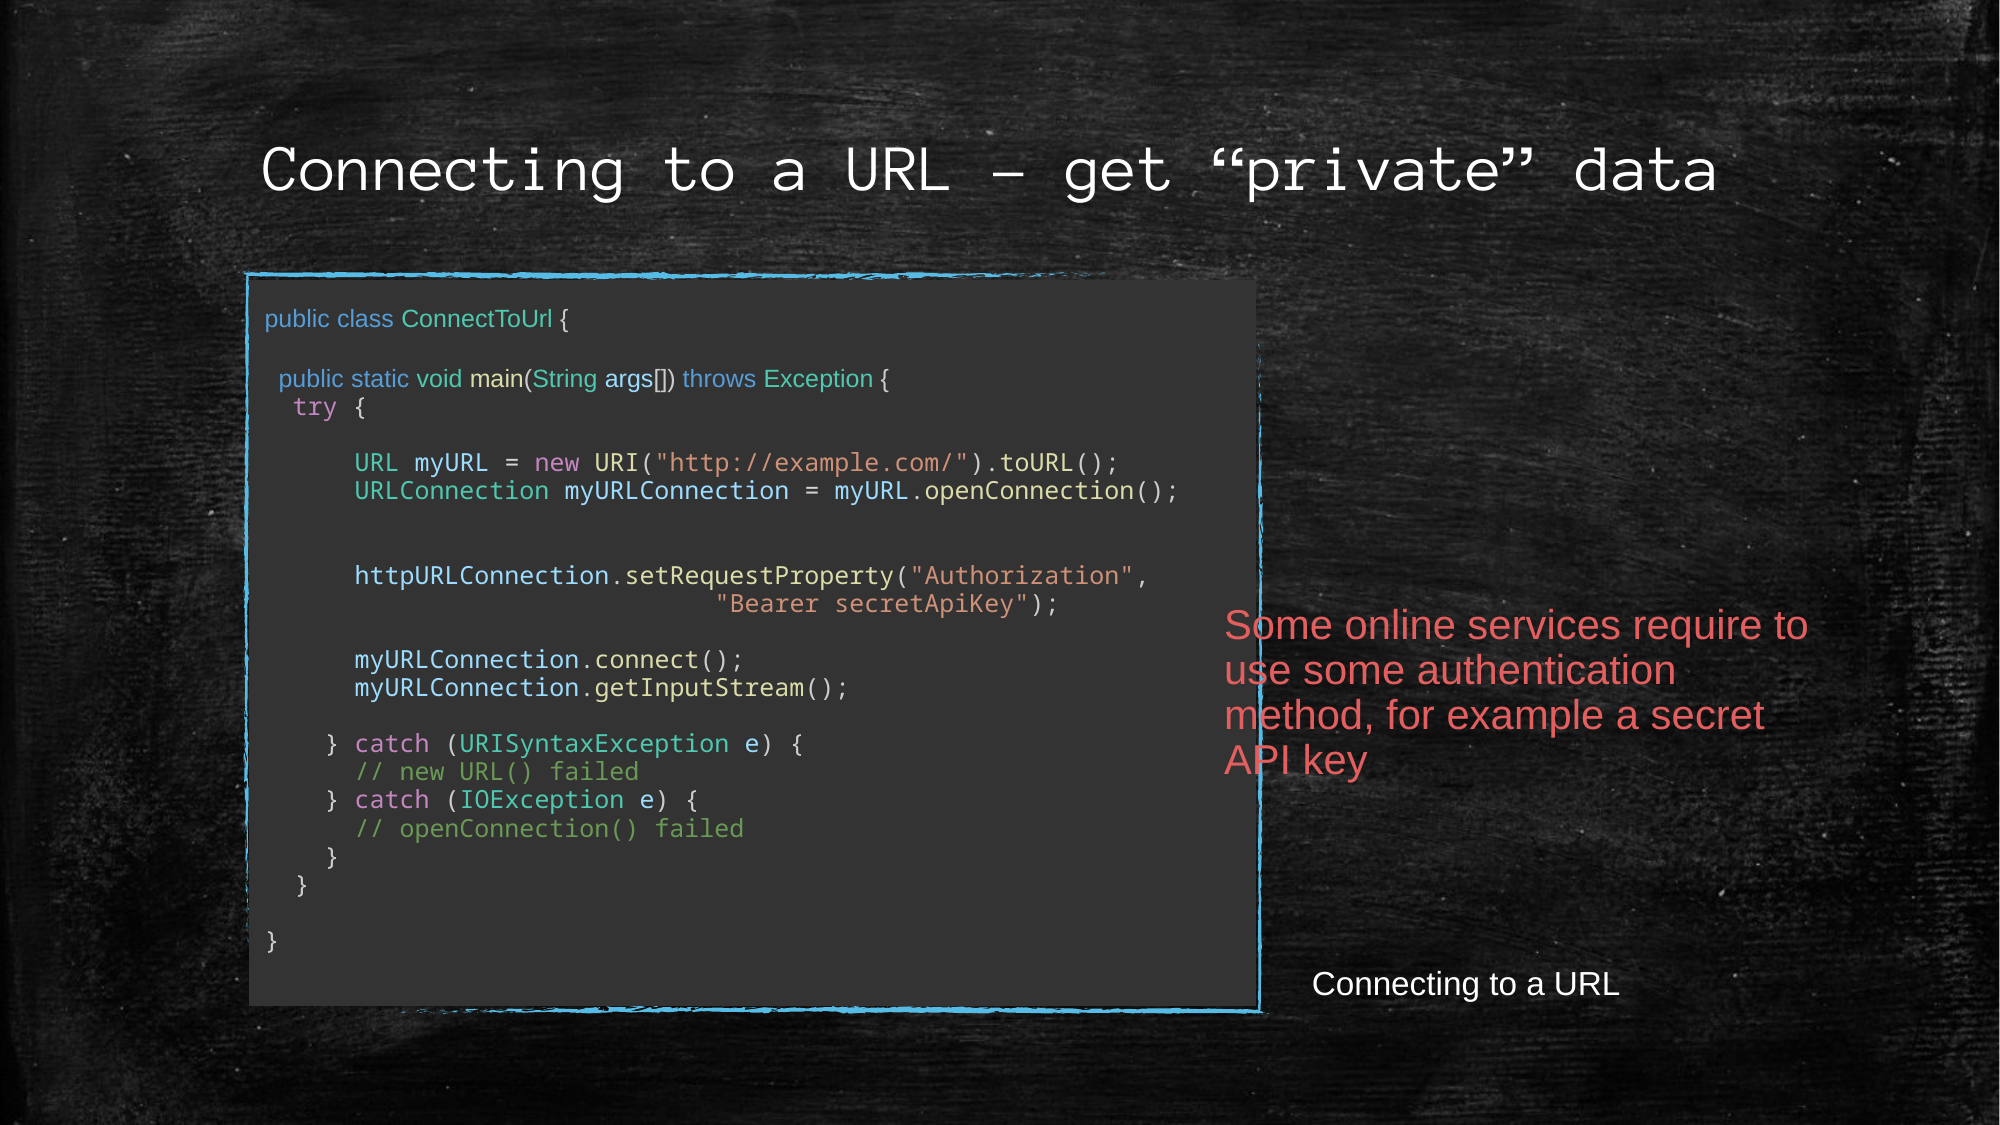

# Connecting to a URL – get “private” data
public class ConnectToUrl {
  public static void main(String args[]) throws Exception {
    try {

      URL myURL = new URI("http://example.com/").toURL();
      URLConnection myURLConnection = myURL.openConnection();

      httpURLConnection.setRequestProperty("Authorization",
                              "Bearer secretApiKey");

      myURLConnection.connect();
      myURLConnection.getInputStream();

    } catch (URISyntaxException e) {
      // new URL() failed
    } catch (IOException e) {
      // openConnection() failed
    }
  }

}

Connecting to a URL
Some online services require to use some authentication method, for example a secret API key